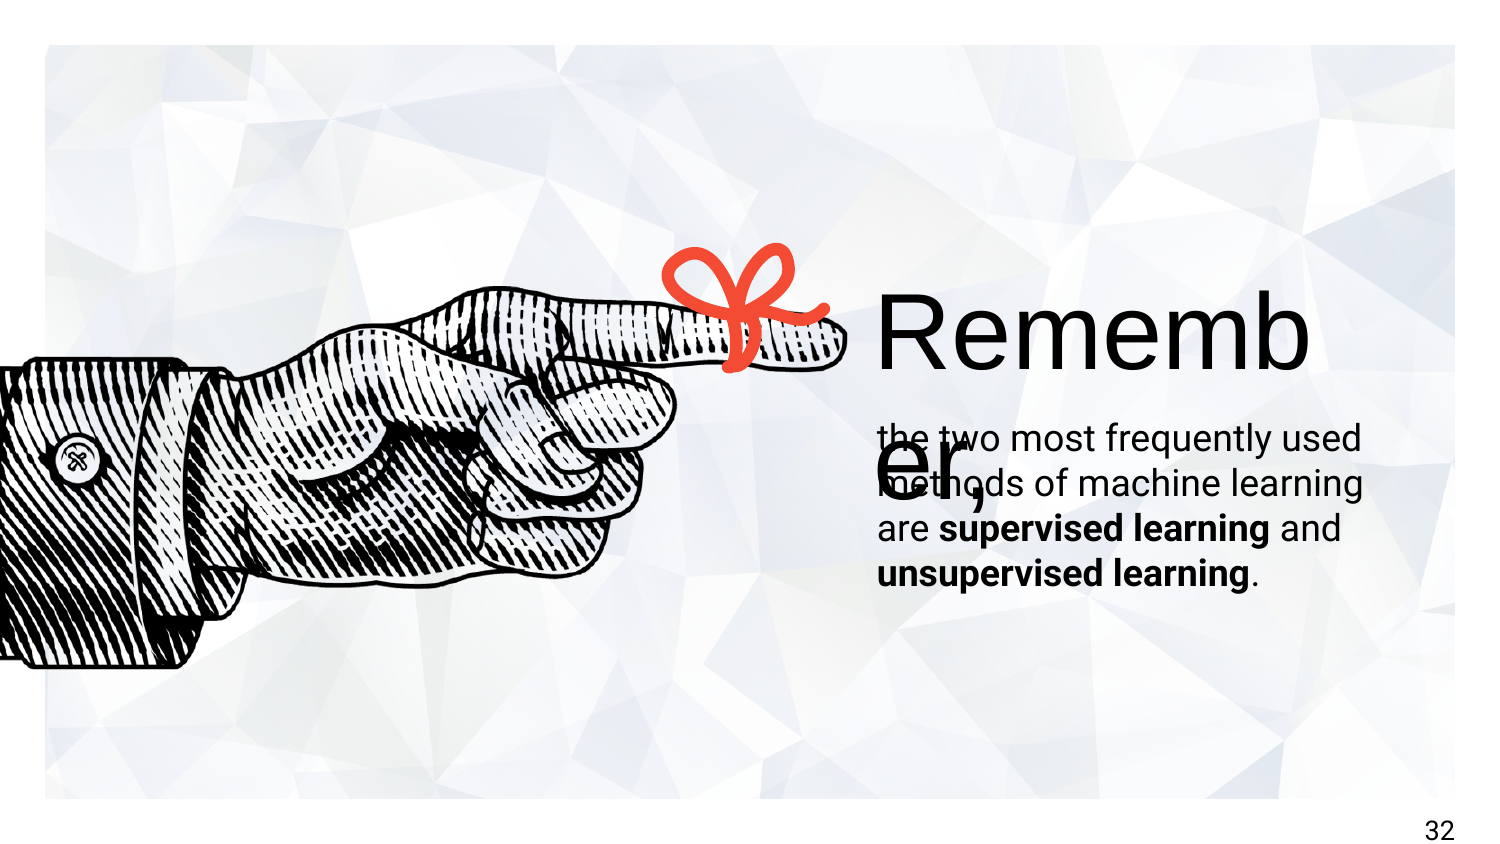

the two most frequently used methods of machine learning are supervised learning and unsupervised learning.
32